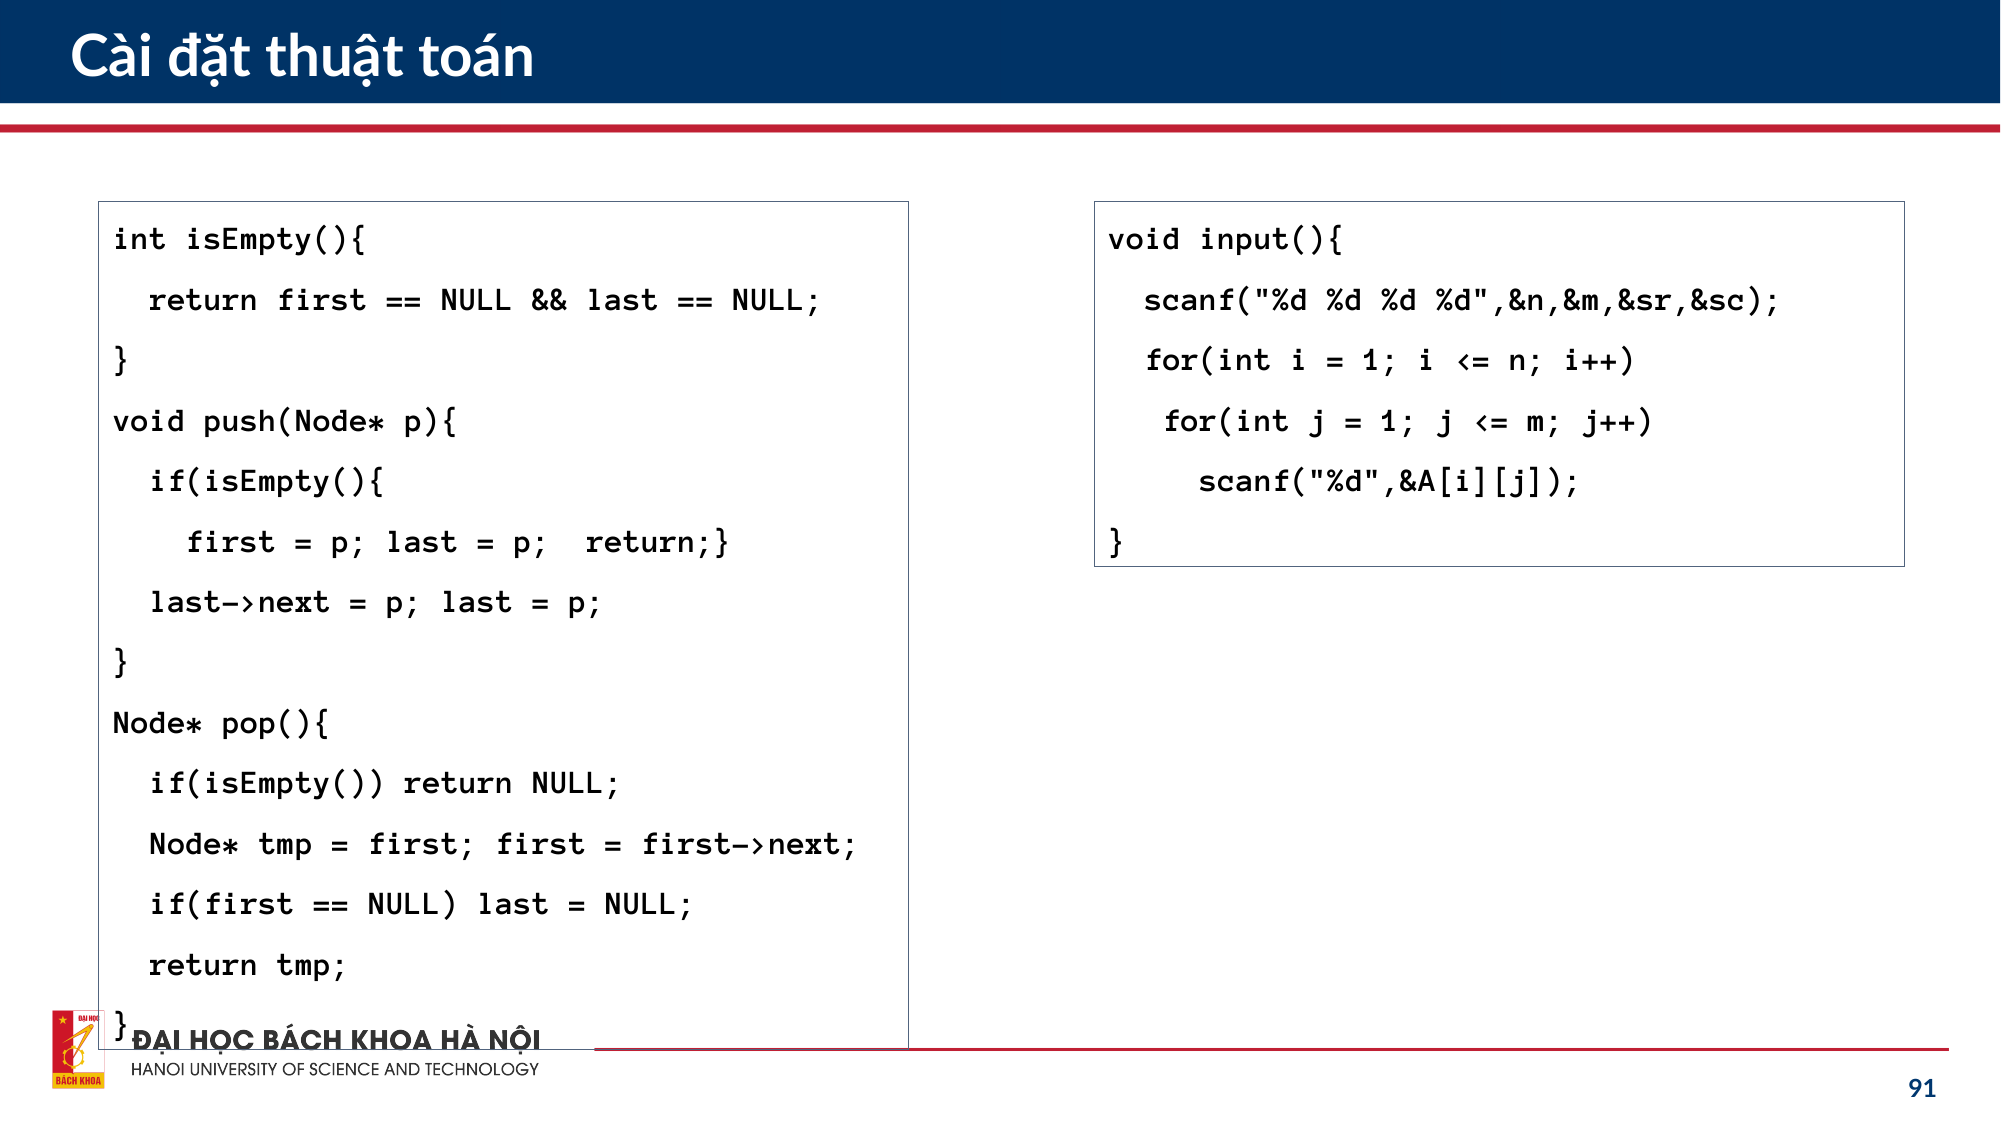

# Cài đặt thuật toán

int isEmpty(){
  return first == NULL && last == NULL;
}
void push(Node* p){
  if(isEmpty(){
    first = p; last = p;  return;}
  last->next = p; last = p;
}
Node* pop(){
  if(isEmpty()) return NULL;
  Node* tmp = first; first = first->next;
  if(first == NULL) last = NULL;
  return tmp;
}
void input(){
  scanf("%d %d %d %d",&n,&m,&sr,&sc);
  for(int i = 1; i <= n; i++)
   for(int j = 1; j <= m; j++)
     scanf("%d",&A[i][j]);
}
91